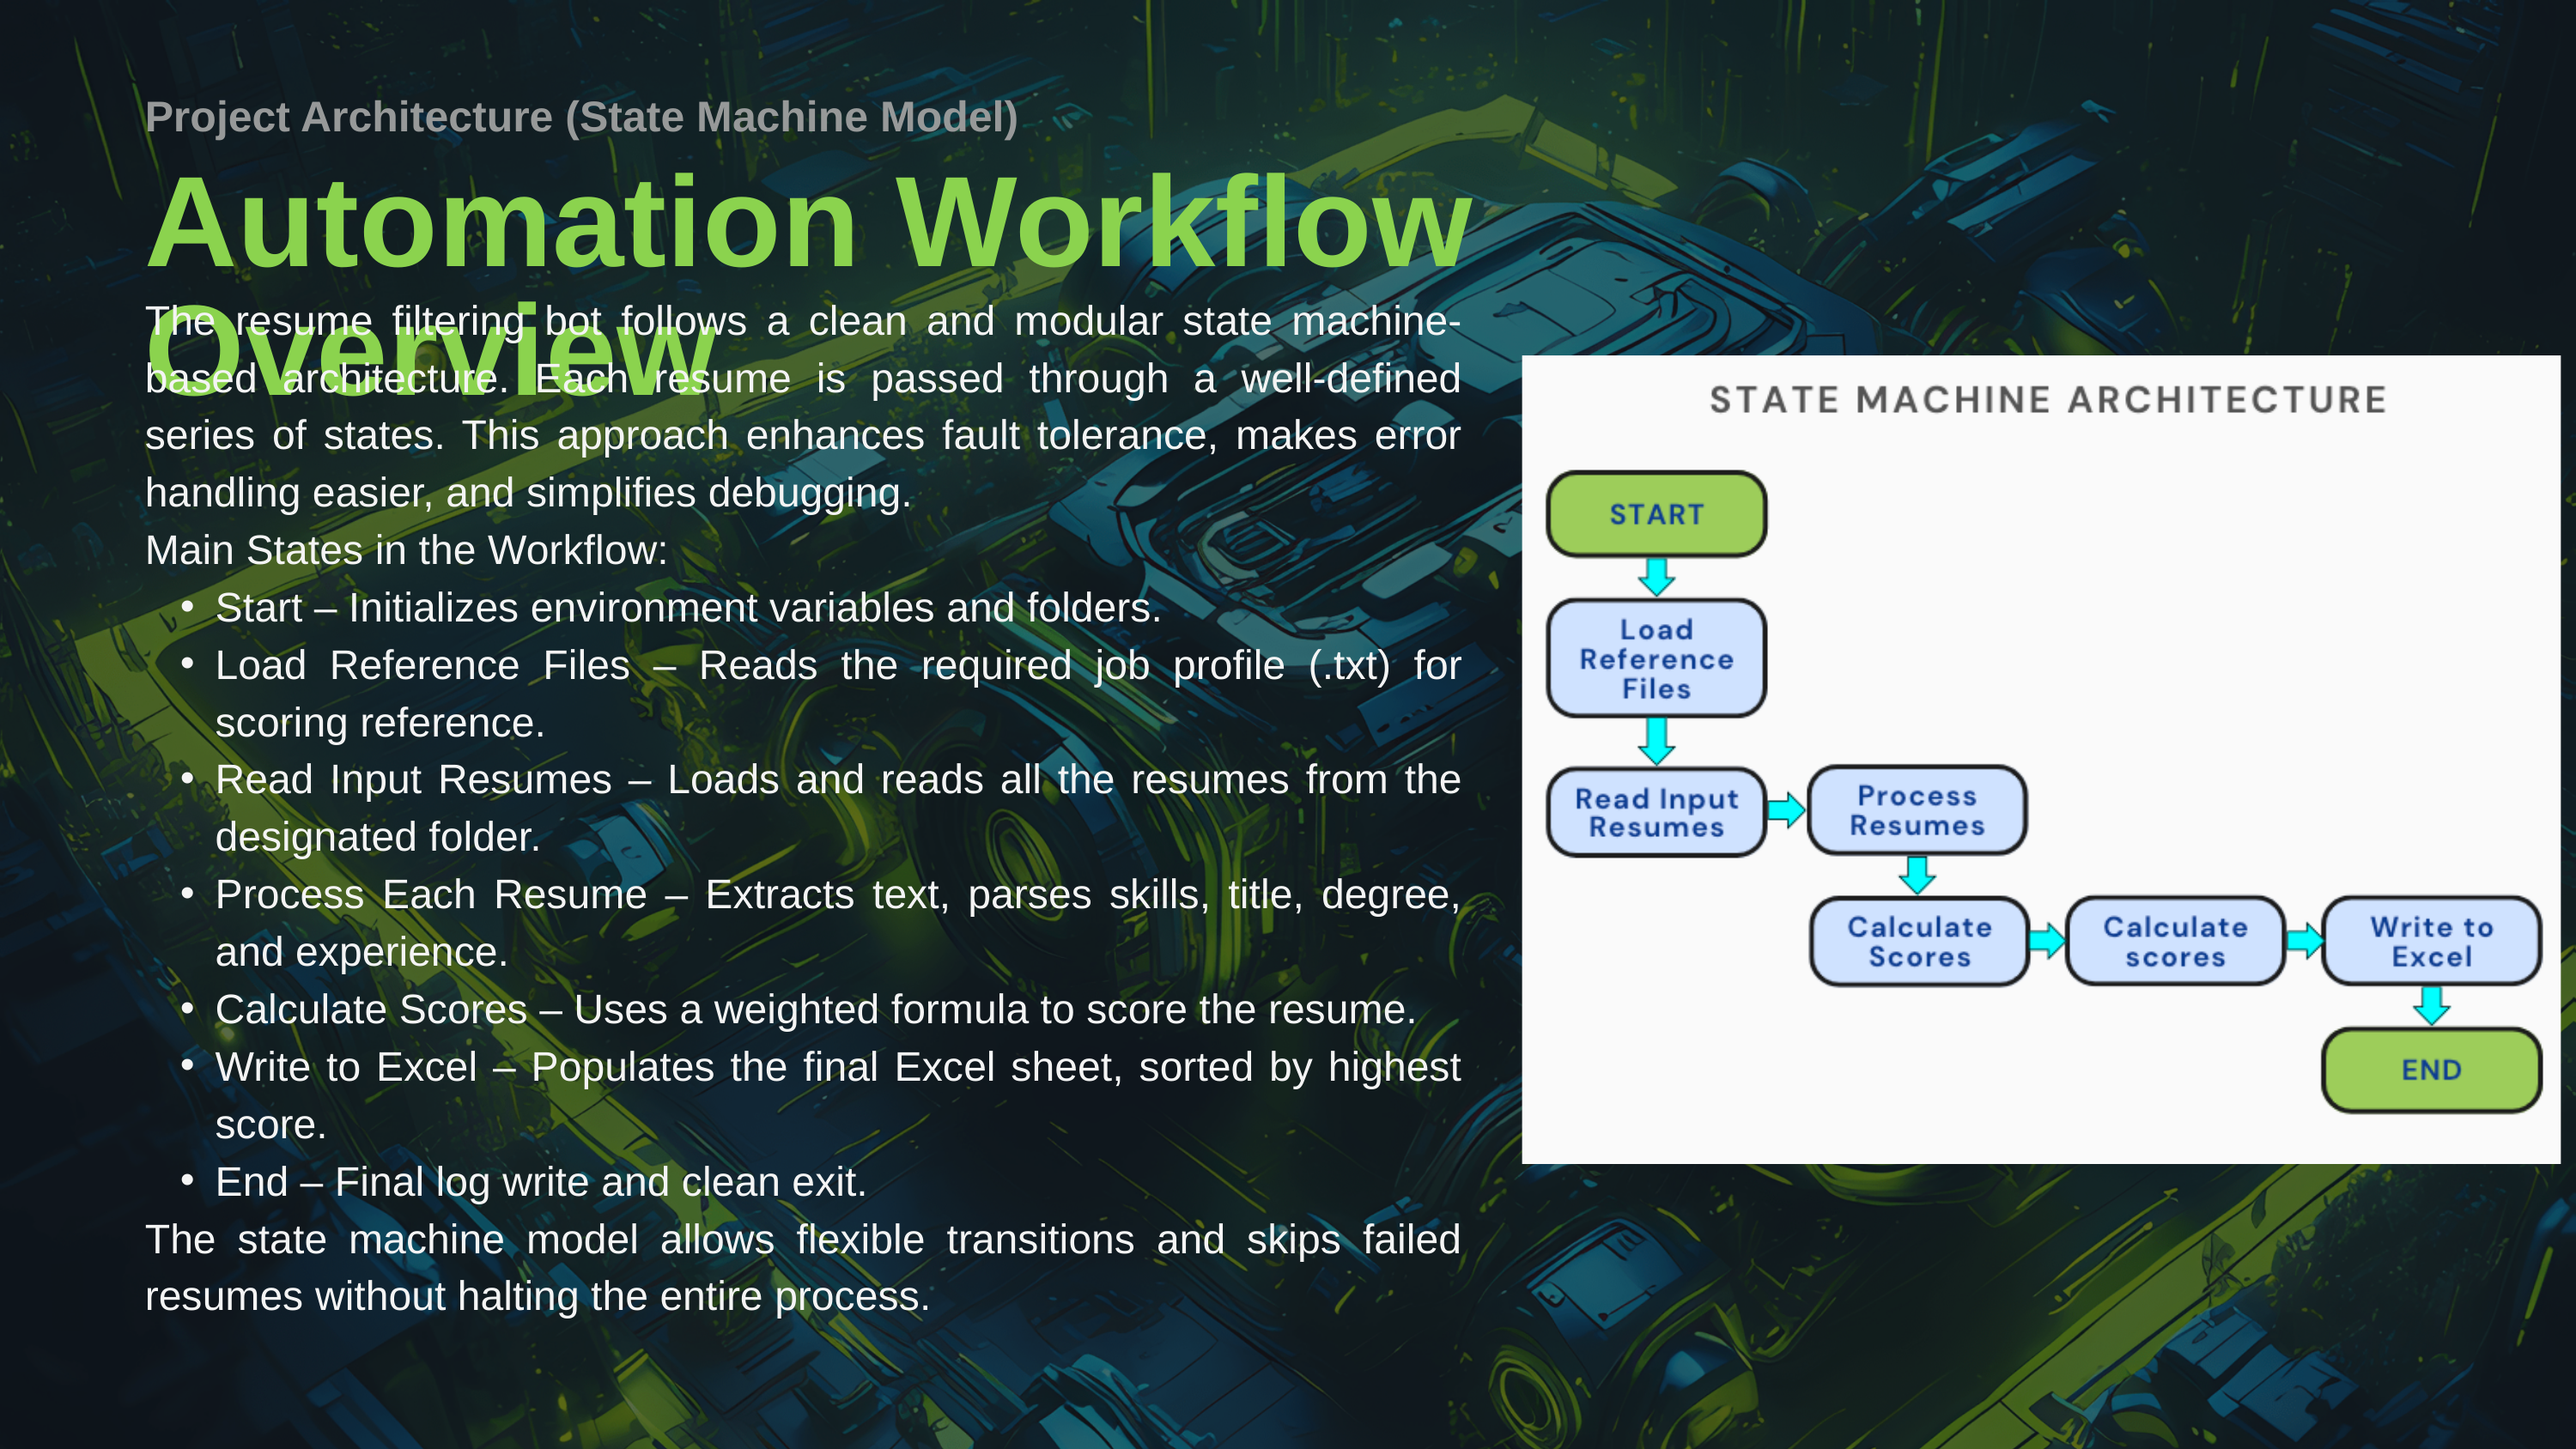

Project Architecture (State Machine Model)
Automation Workflow Overview
The resume filtering bot follows a clean and modular state machine-based architecture. Each resume is passed through a well-defined series of states. This approach enhances fault tolerance, makes error handling easier, and simplifies debugging.
Main States in the Workflow:
Start – Initializes environment variables and folders.
Load Reference Files – Reads the required job profile (.txt) for scoring reference.
Read Input Resumes – Loads and reads all the resumes from the designated folder.
Process Each Resume – Extracts text, parses skills, title, degree, and experience.
Calculate Scores – Uses a weighted formula to score the resume.
Write to Excel – Populates the final Excel sheet, sorted by highest score.
End – Final log write and clean exit.
The state machine model allows flexible transitions and skips failed resumes without halting the entire process.